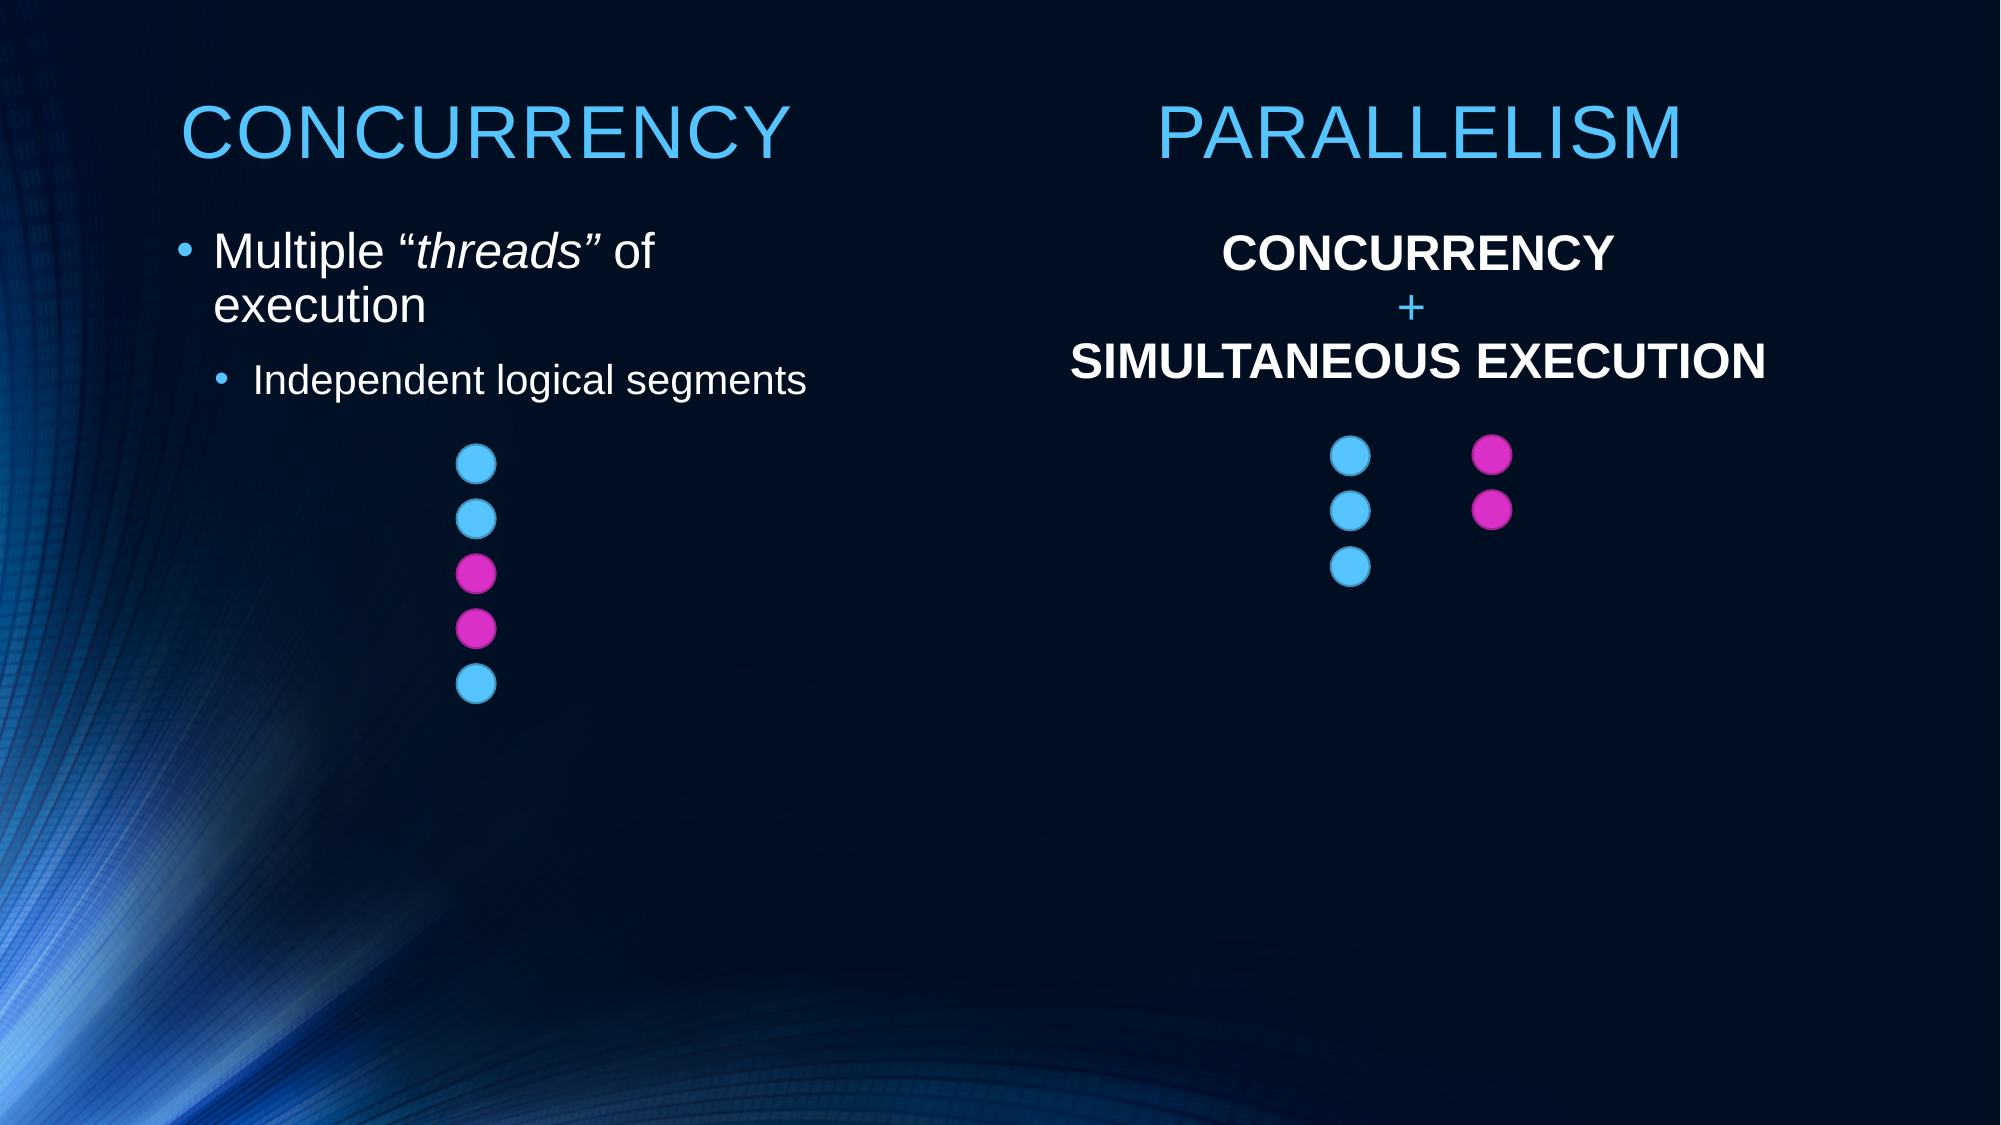

Parallelism
Concurrency
+
Simultaneous execution

# Concurrency
Multiple “threads” of execution
Independent logical segments